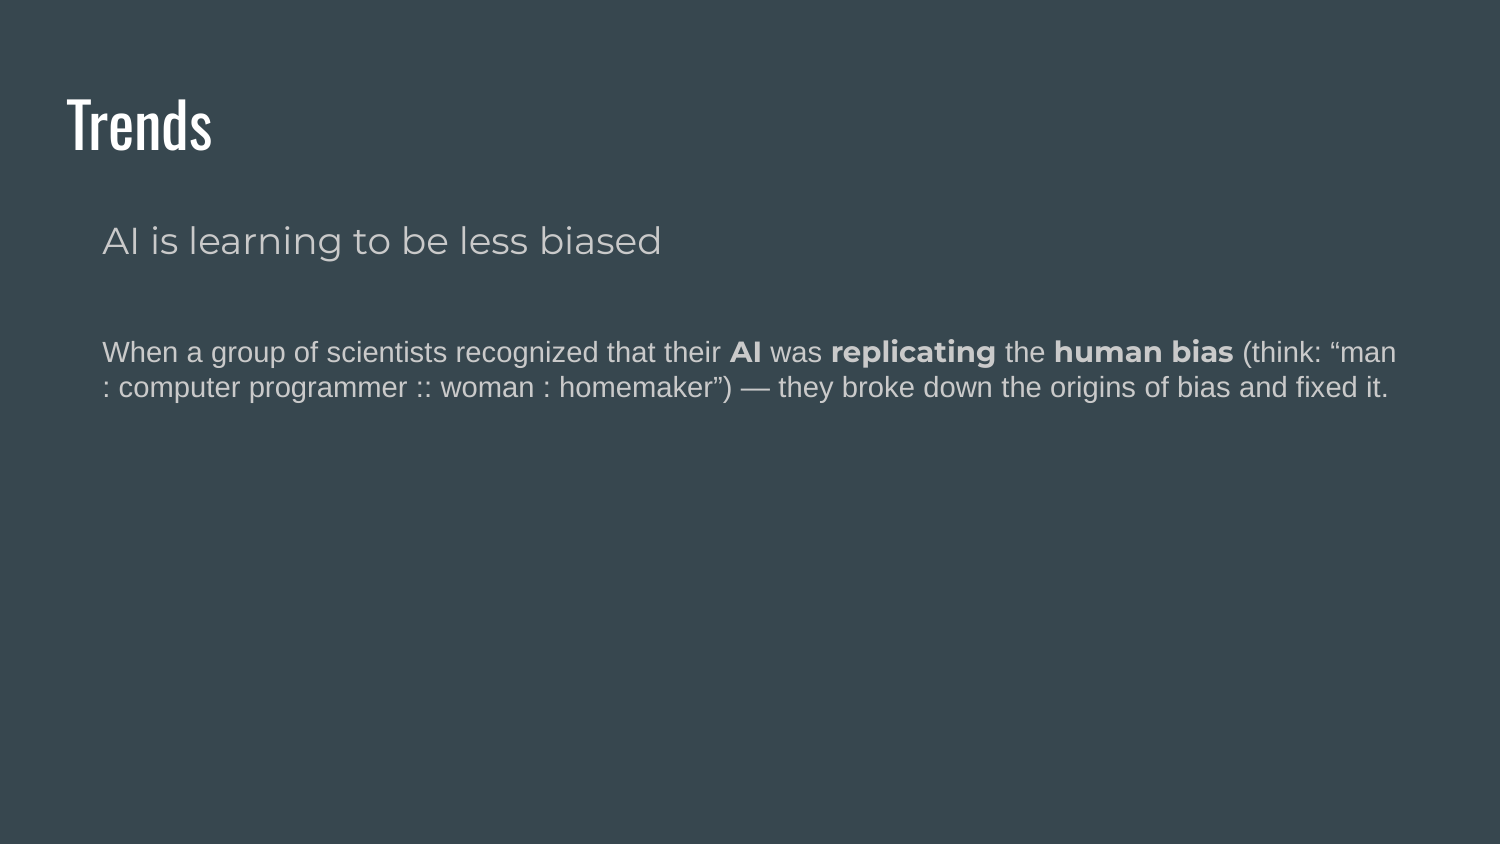

# Trends
AI is learning to be less biased
When a group of scientists recognized that their AI was replicating the human bias (think: “man : computer programmer :: woman : homemaker”) — they broke down the origins of bias and fixed it.